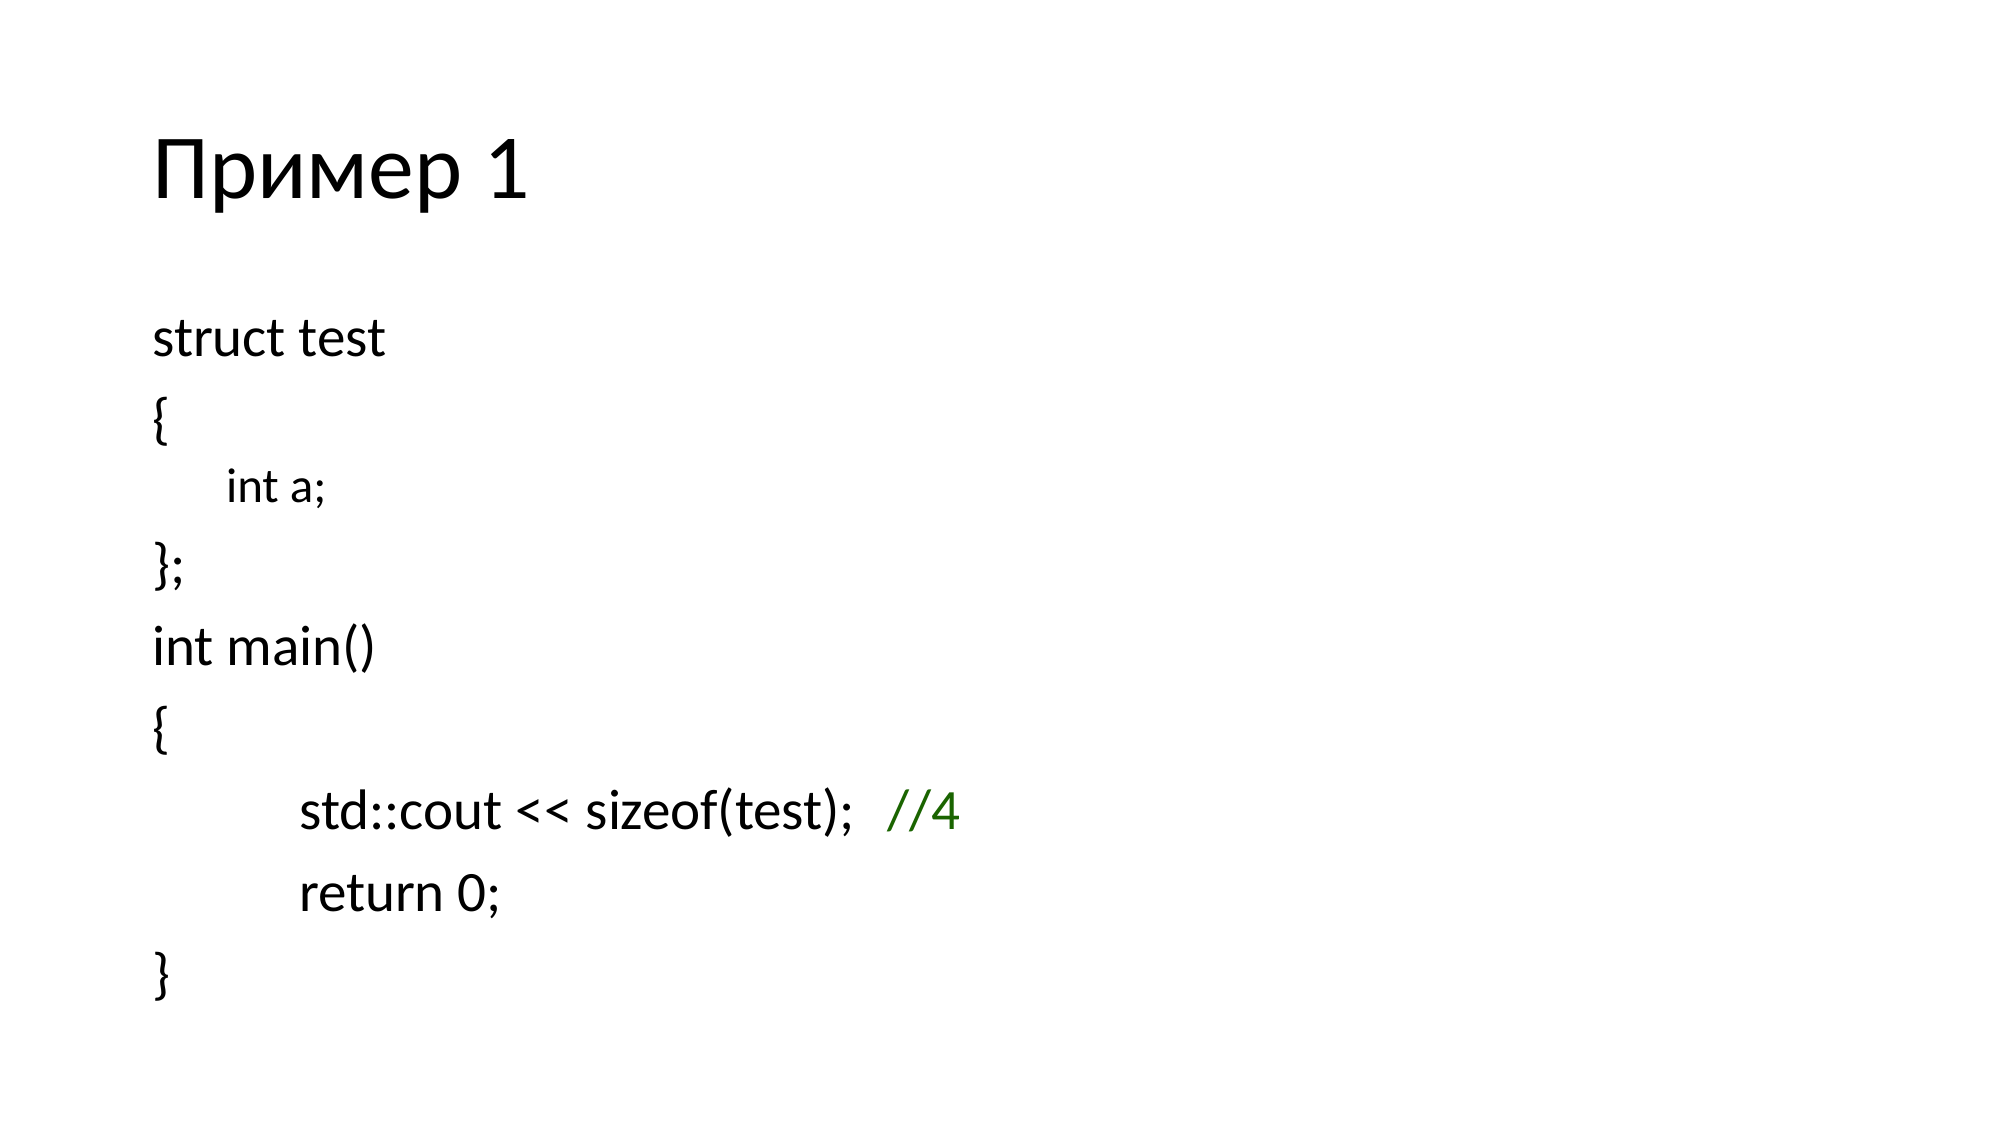

# Пример 1
struct test
{
int a;
};
int main()
{
	std::cout << sizeof(test);	//4
	return 0;
}